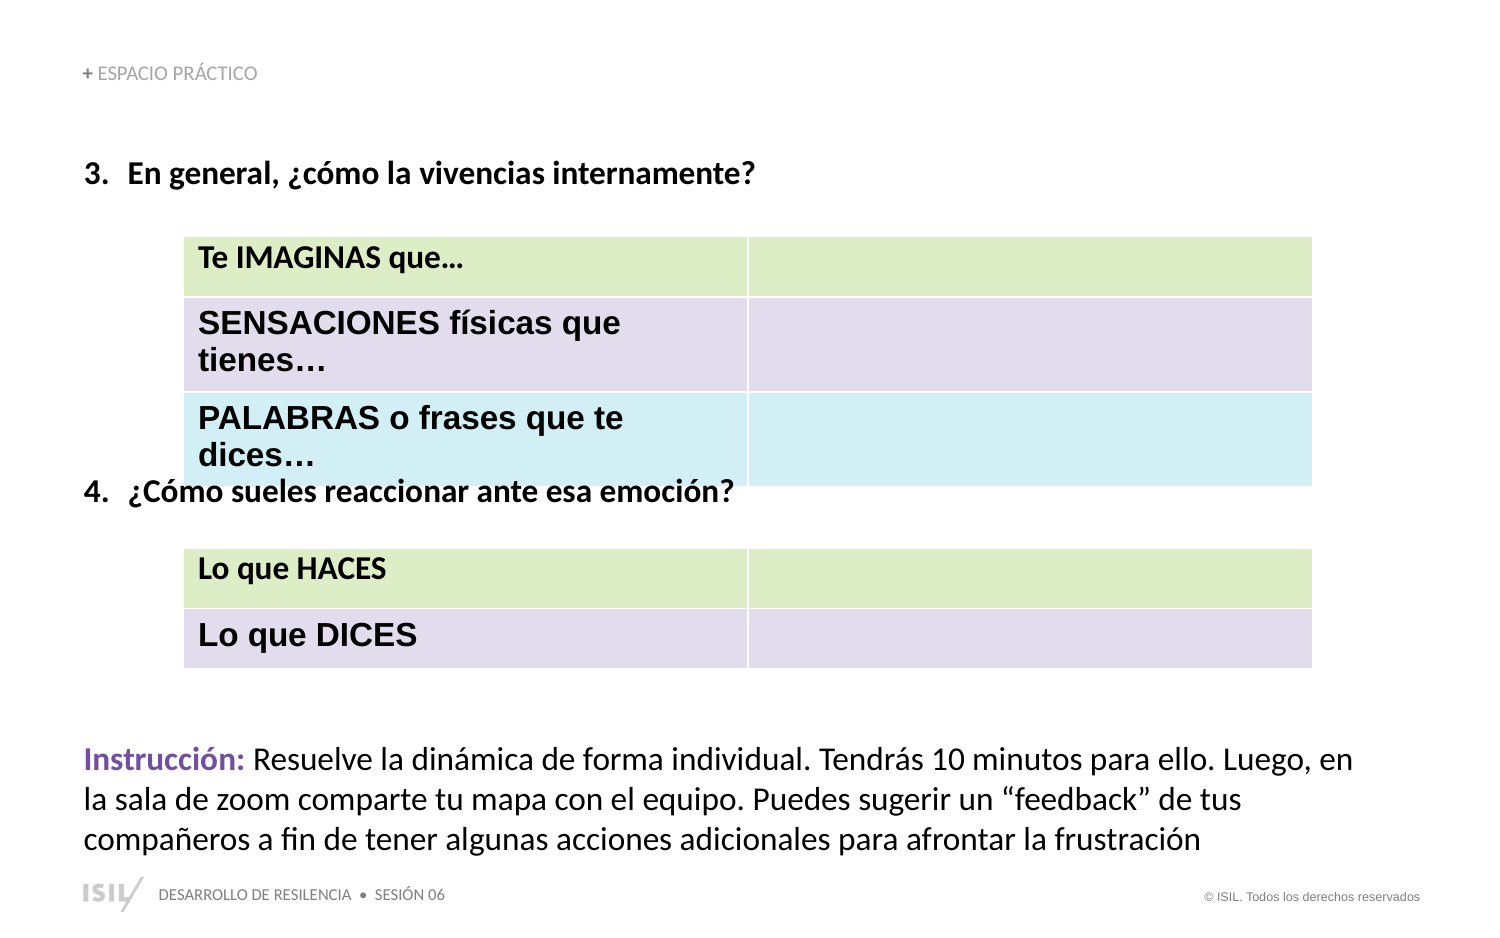

+ ESPACIO PRÁCTICO
En general, ¿cómo la vivencias internamente?
| Te IMAGINAS que… |  |
| --- | --- |
| SENSACIONES físicas que tienes… |  |
| PALABRAS o frases que te dices… |  |
¿Cómo sueles reaccionar ante esa emoción?
| Lo que HACES |  |
| --- | --- |
| Lo que DICES |  |
Instrucción: Resuelve la dinámica de forma individual. Tendrás 10 minutos para ello. Luego, en la sala de zoom comparte tu mapa con el equipo. Puedes sugerir un “feedback” de tus compañeros a fin de tener algunas acciones adicionales para afrontar la frustración